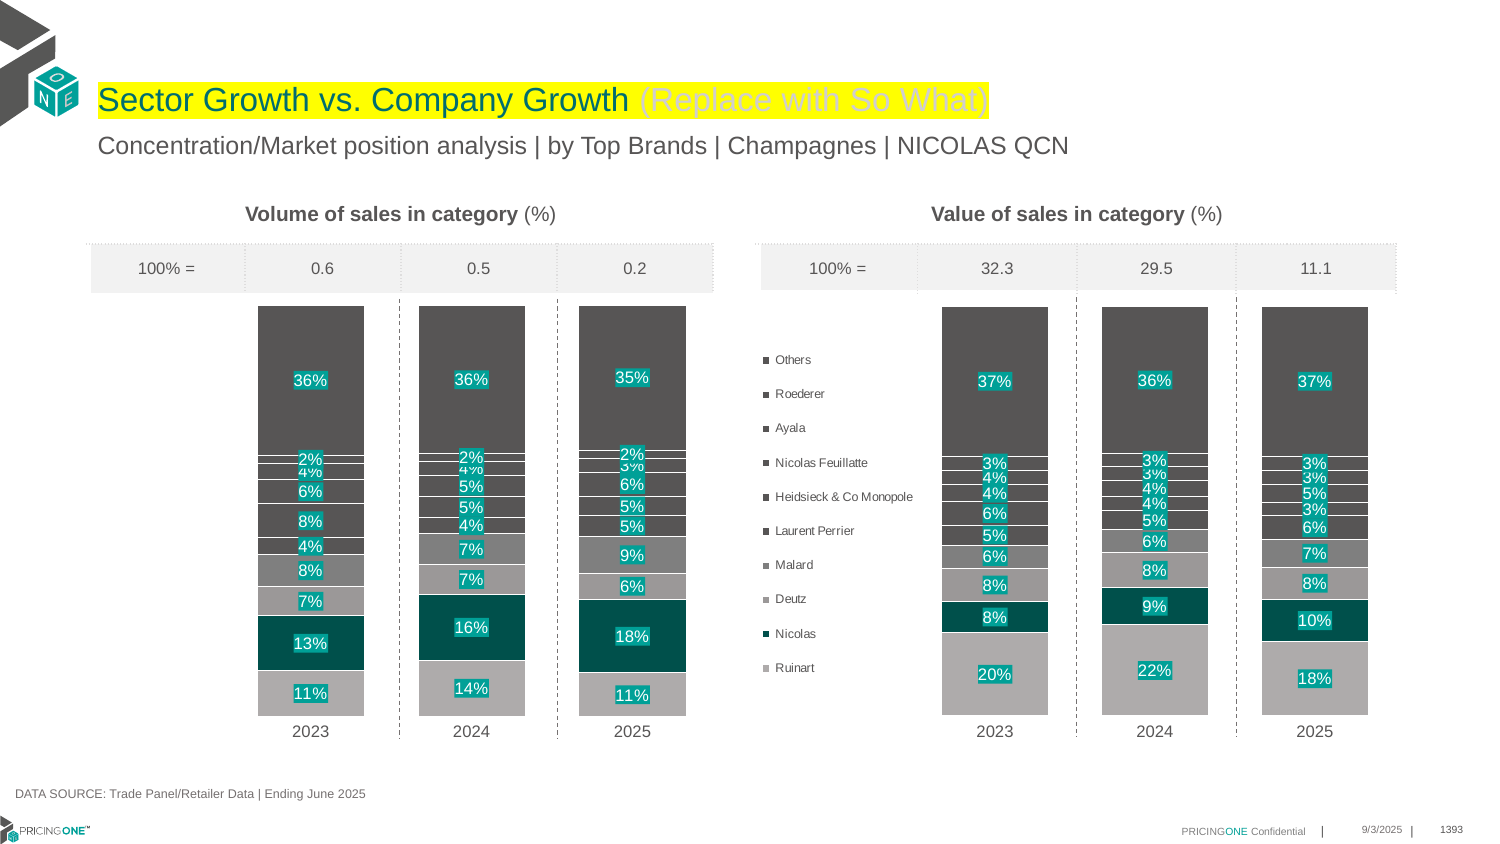

# Sector Growth vs. Company Growth (Replace with So What)
Concentration/Market position analysis | by Top Brands | Champagnes | NICOLAS QCN
| Volume of sales in category (%) |  |  |  |
| --- | --- | --- | --- |
| 100% = | 0.6 | 0.5 | 0.2 |
| Value of sales in category (%) |  |  |  |
| --- | --- | --- | --- |
| 100% = | 32.3 | 29.5 | 11.1 |

### Chart

| Category | Ruinart | Nicolas | Deutz | Malard | Laurent Perrier | Heidsieck & Co Monopole | Nicolas Feuillatte | Ayala | Roederer | Others |
|---|---|---|---|---|---|---|---|---|---|---|
| 2023 | 0.11115376318699331 | 0.13368311810076722 | 0.0706607127388351 | 0.07794912211270452 | 0.040880316199088565 | 0.08325194524605813 | 0.05780281039434864 | 0.040756323217431036 | 0.019220610690912673 | 0.3646412781128608 |
| 2024 | 0.1363318393598226 | 0.1601329680420399 | 0.0727402315061855 | 0.07437876282400589 | 0.04042590501043645 | 0.05024389416105877 | 0.05148080618003481 | 0.03549334122744662 | 0.01718100962943549 | 0.3615912420595339 |
| 2025 | 0.10541015159933328 | 0.1788584411461227 | 0.06394852766092547 | 0.08911421541392174 | 0.05123422493848718 | 0.04668029208667355 | 0.058134574172553376 | 0.034511667592666086 | 0.01958488768949917 | 0.3525230176998174 |

### Chart

| Category | Ruinart | Nicolas | Deutz | Malard | Laurent Perrier | Heidsieck & Co Monopole | Nicolas Feuillatte | Ayala | Roederer | Others |
|---|---|---|---|---|---|---|---|---|---|---|
| 2023 | 0.20316045150933995 | 0.0754546666105154 | 0.0813918886165319 | 0.056758123183586986 | 0.048793174441155995 | 0.056393119374965946 | 0.042268592118486006 | 0.03562125885407308 | 0.03397700890642093 | 0.3661817163849238 |
| 2024 | 0.22143586375680374 | 0.0918762950918412 | 0.08418758296652358 | 0.055941637737723406 | 0.046648168525998006 | 0.036087418828330664 | 0.03909877973944843 | 0.03263439345554003 | 0.03136741761246712 | 0.36072244228532385 |
| 2025 | 0.18032148877451137 | 0.10381861521414128 | 0.07829065442060806 | 0.06808669691897054 | 0.05702651493477348 | 0.032606005087426 | 0.04538656570991255 | 0.03332364050934814 | 0.0347460256342905 | 0.3663937927960181 |
DATA SOURCE: Trade Panel/Retailer Data | Ending June 2025

9/3/2025
1393